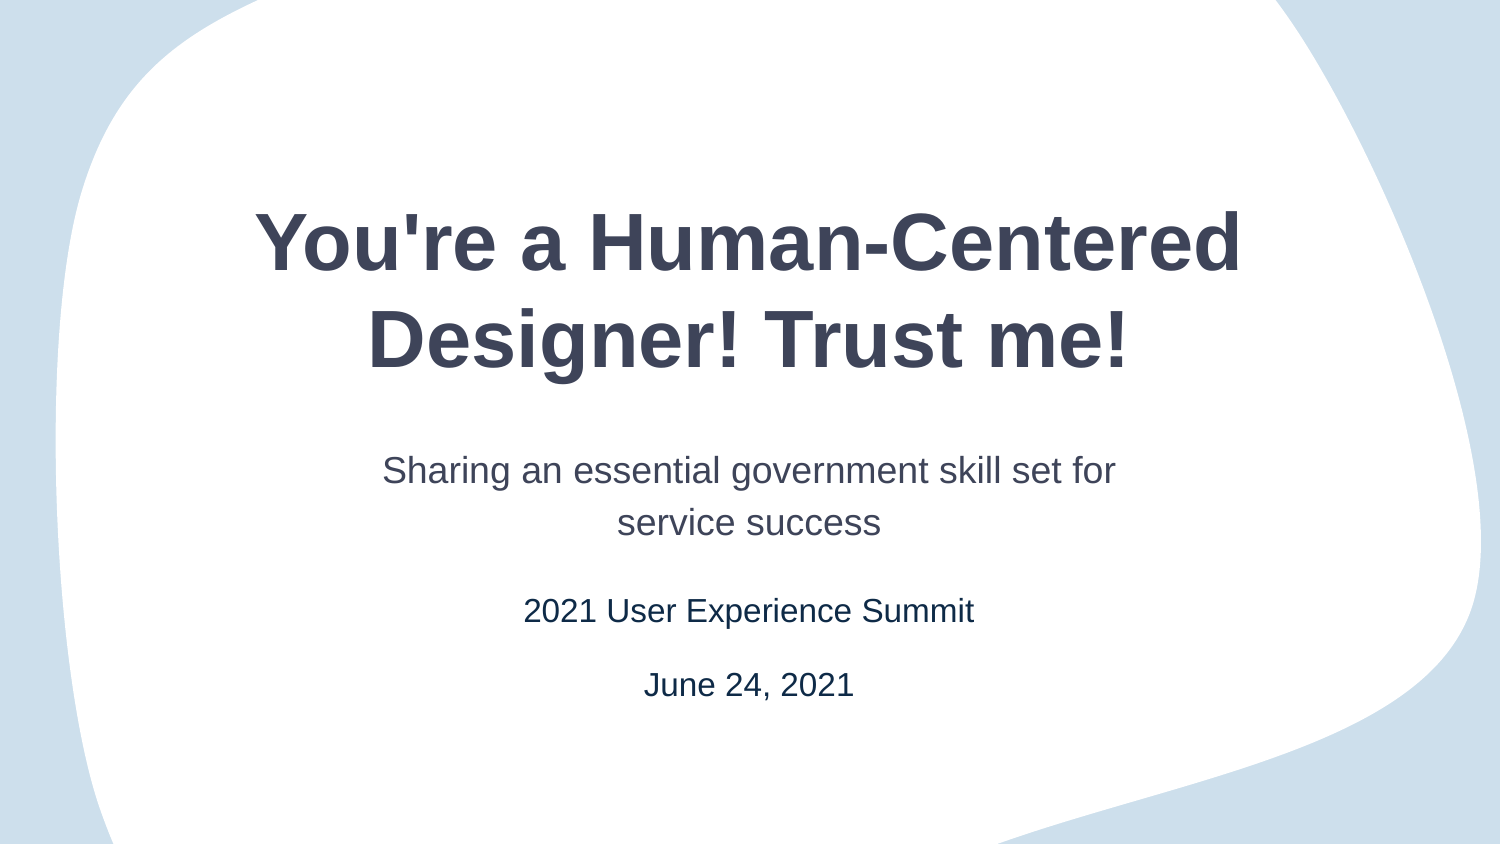

# You're a Human-Centered Designer! Trust me!
Sharing an essential government skill set for service success
2021 User Experience Summit
June 24, 2021